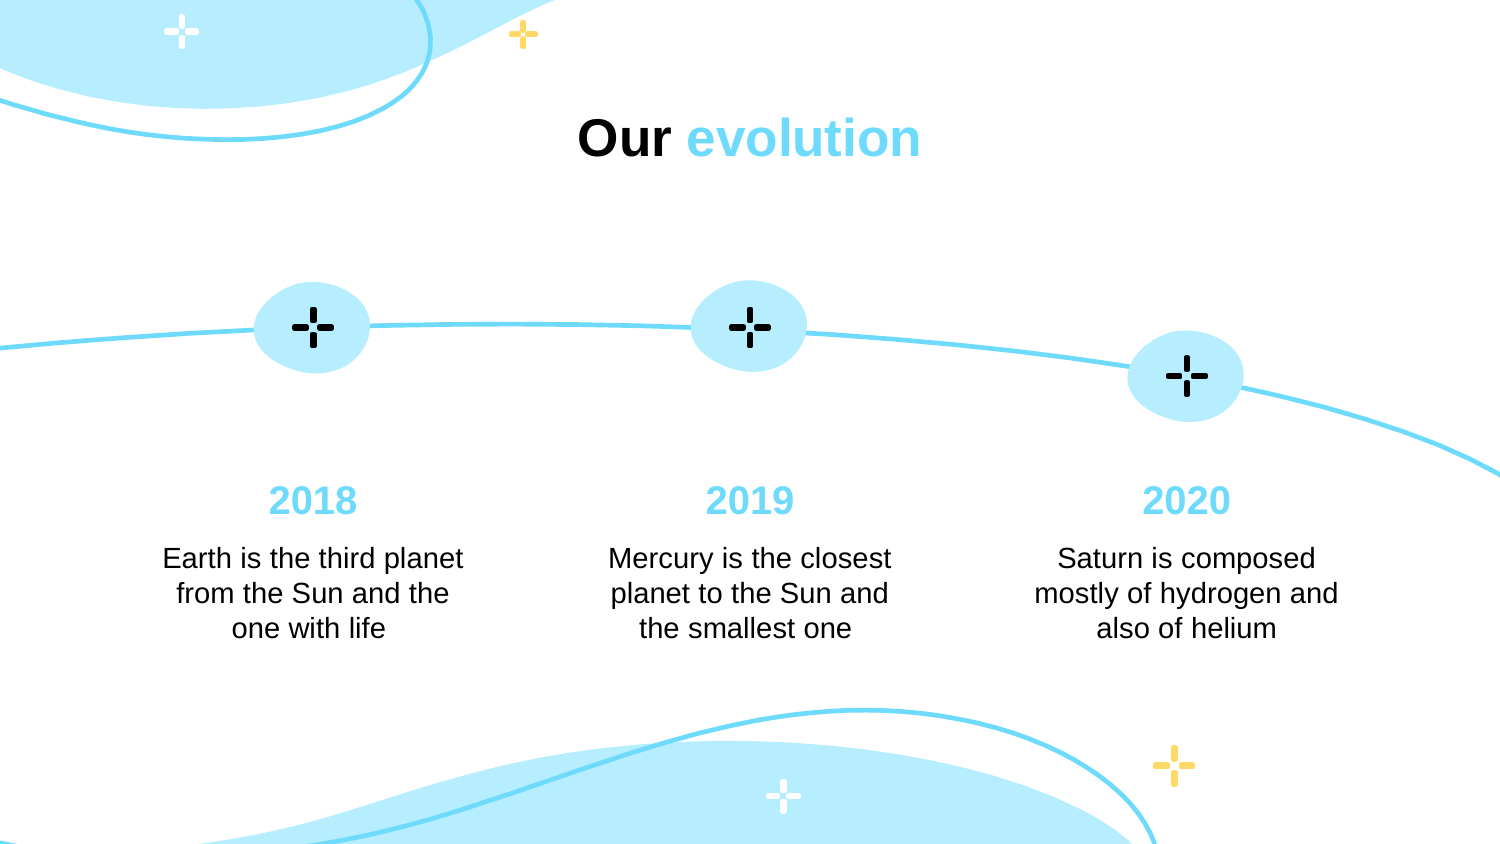

# Our evolution

2018
2019
2020
Earth is the third planet from the Sun and the one with life

Mercury is the closest planet to the Sun and the smallest one

Saturn is composed mostly of hydrogen and also of helium